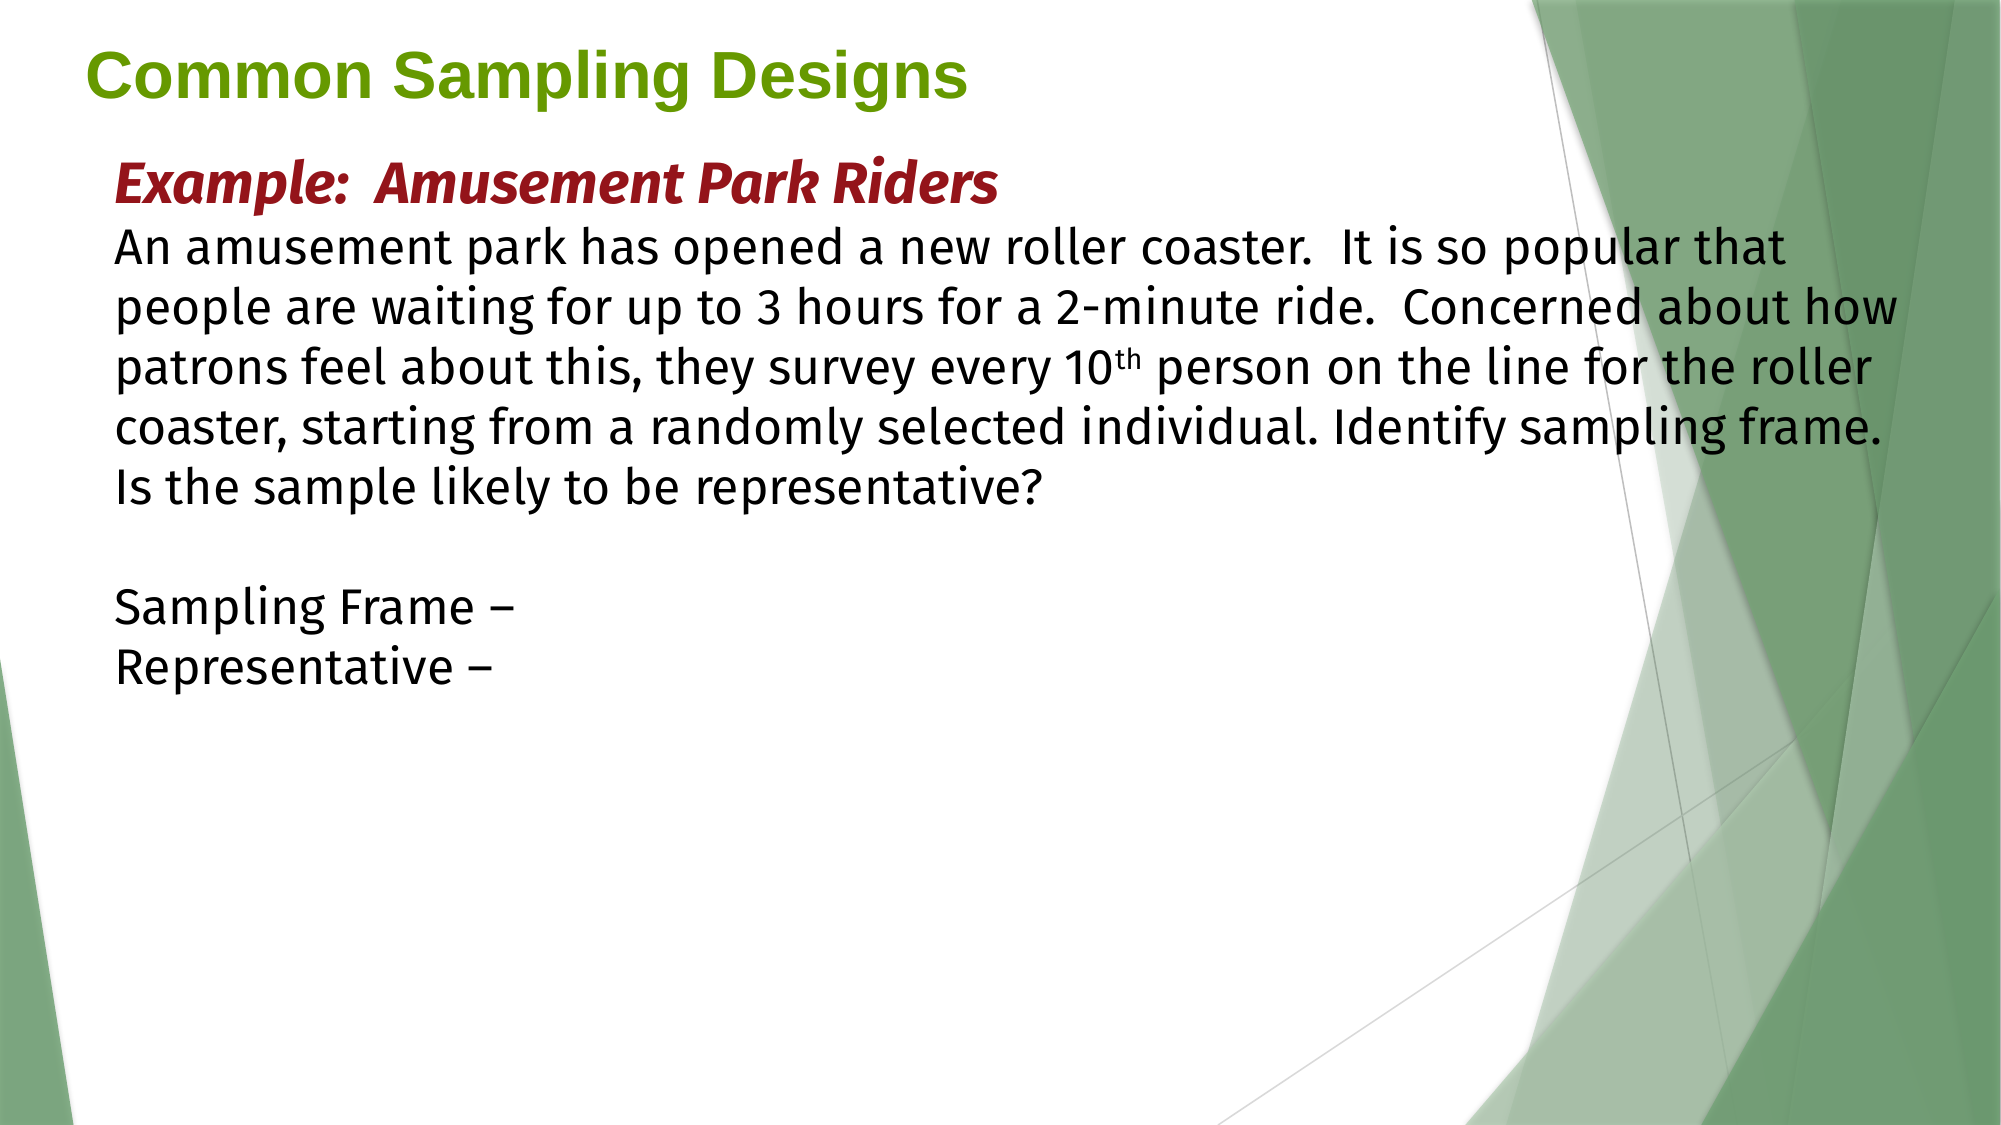

Common Sampling Designs
Example:  Amusement Park Riders
An amusement park has opened a new roller coaster.  It is so popular that people are waiting for up to 3 hours for a 2-minute ride.  Concerned about how patrons feel about this, they survey every 10th person on the line for the roller coaster, starting from a randomly selected individual. Identify sampling frame.  Is the sample likely to be representative?

Sampling Frame –
Representative –